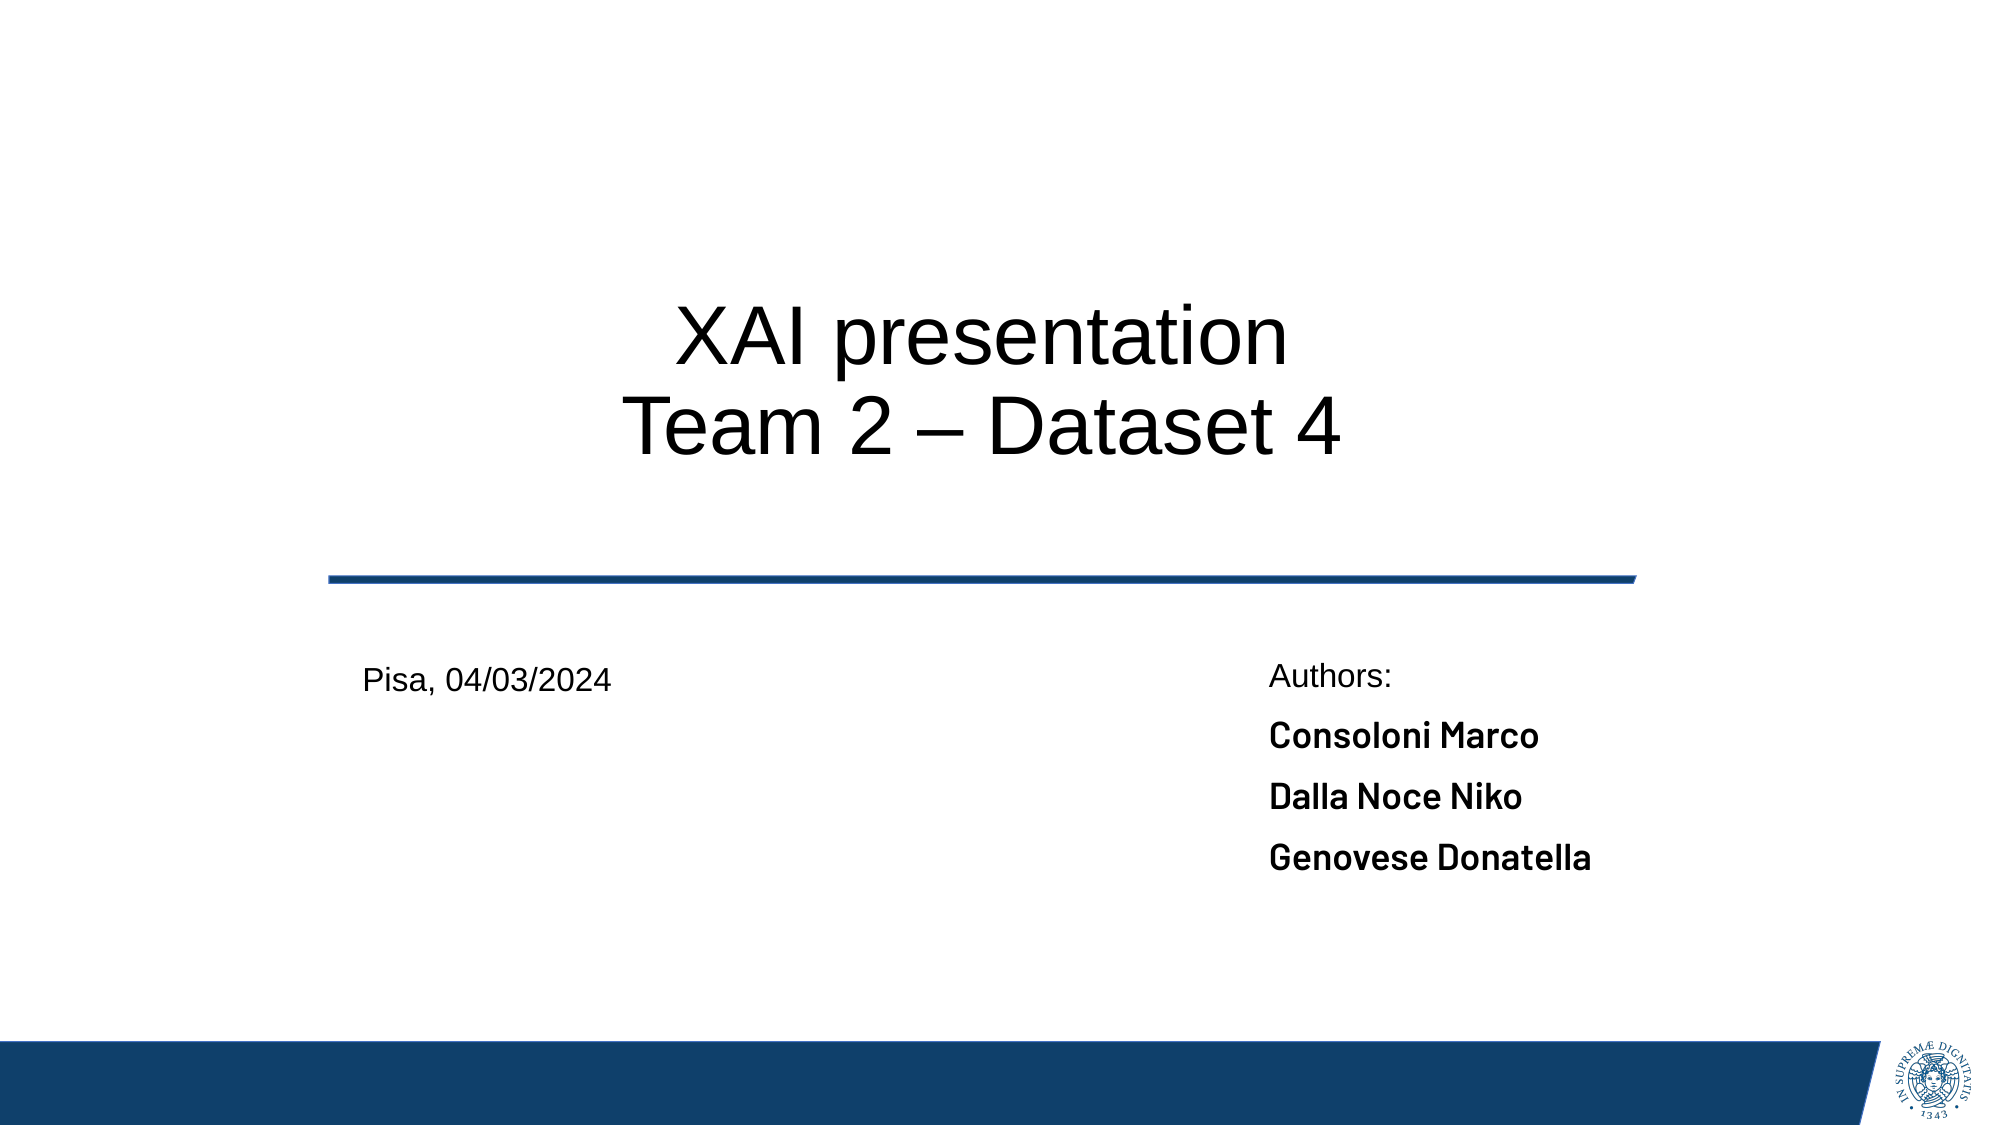

# XAI presentation Team 2 – Dataset 4

Pisa, 04/03/2024
Authors:
Consoloni Marco
Dalla Noce Niko
Genovese Donatella